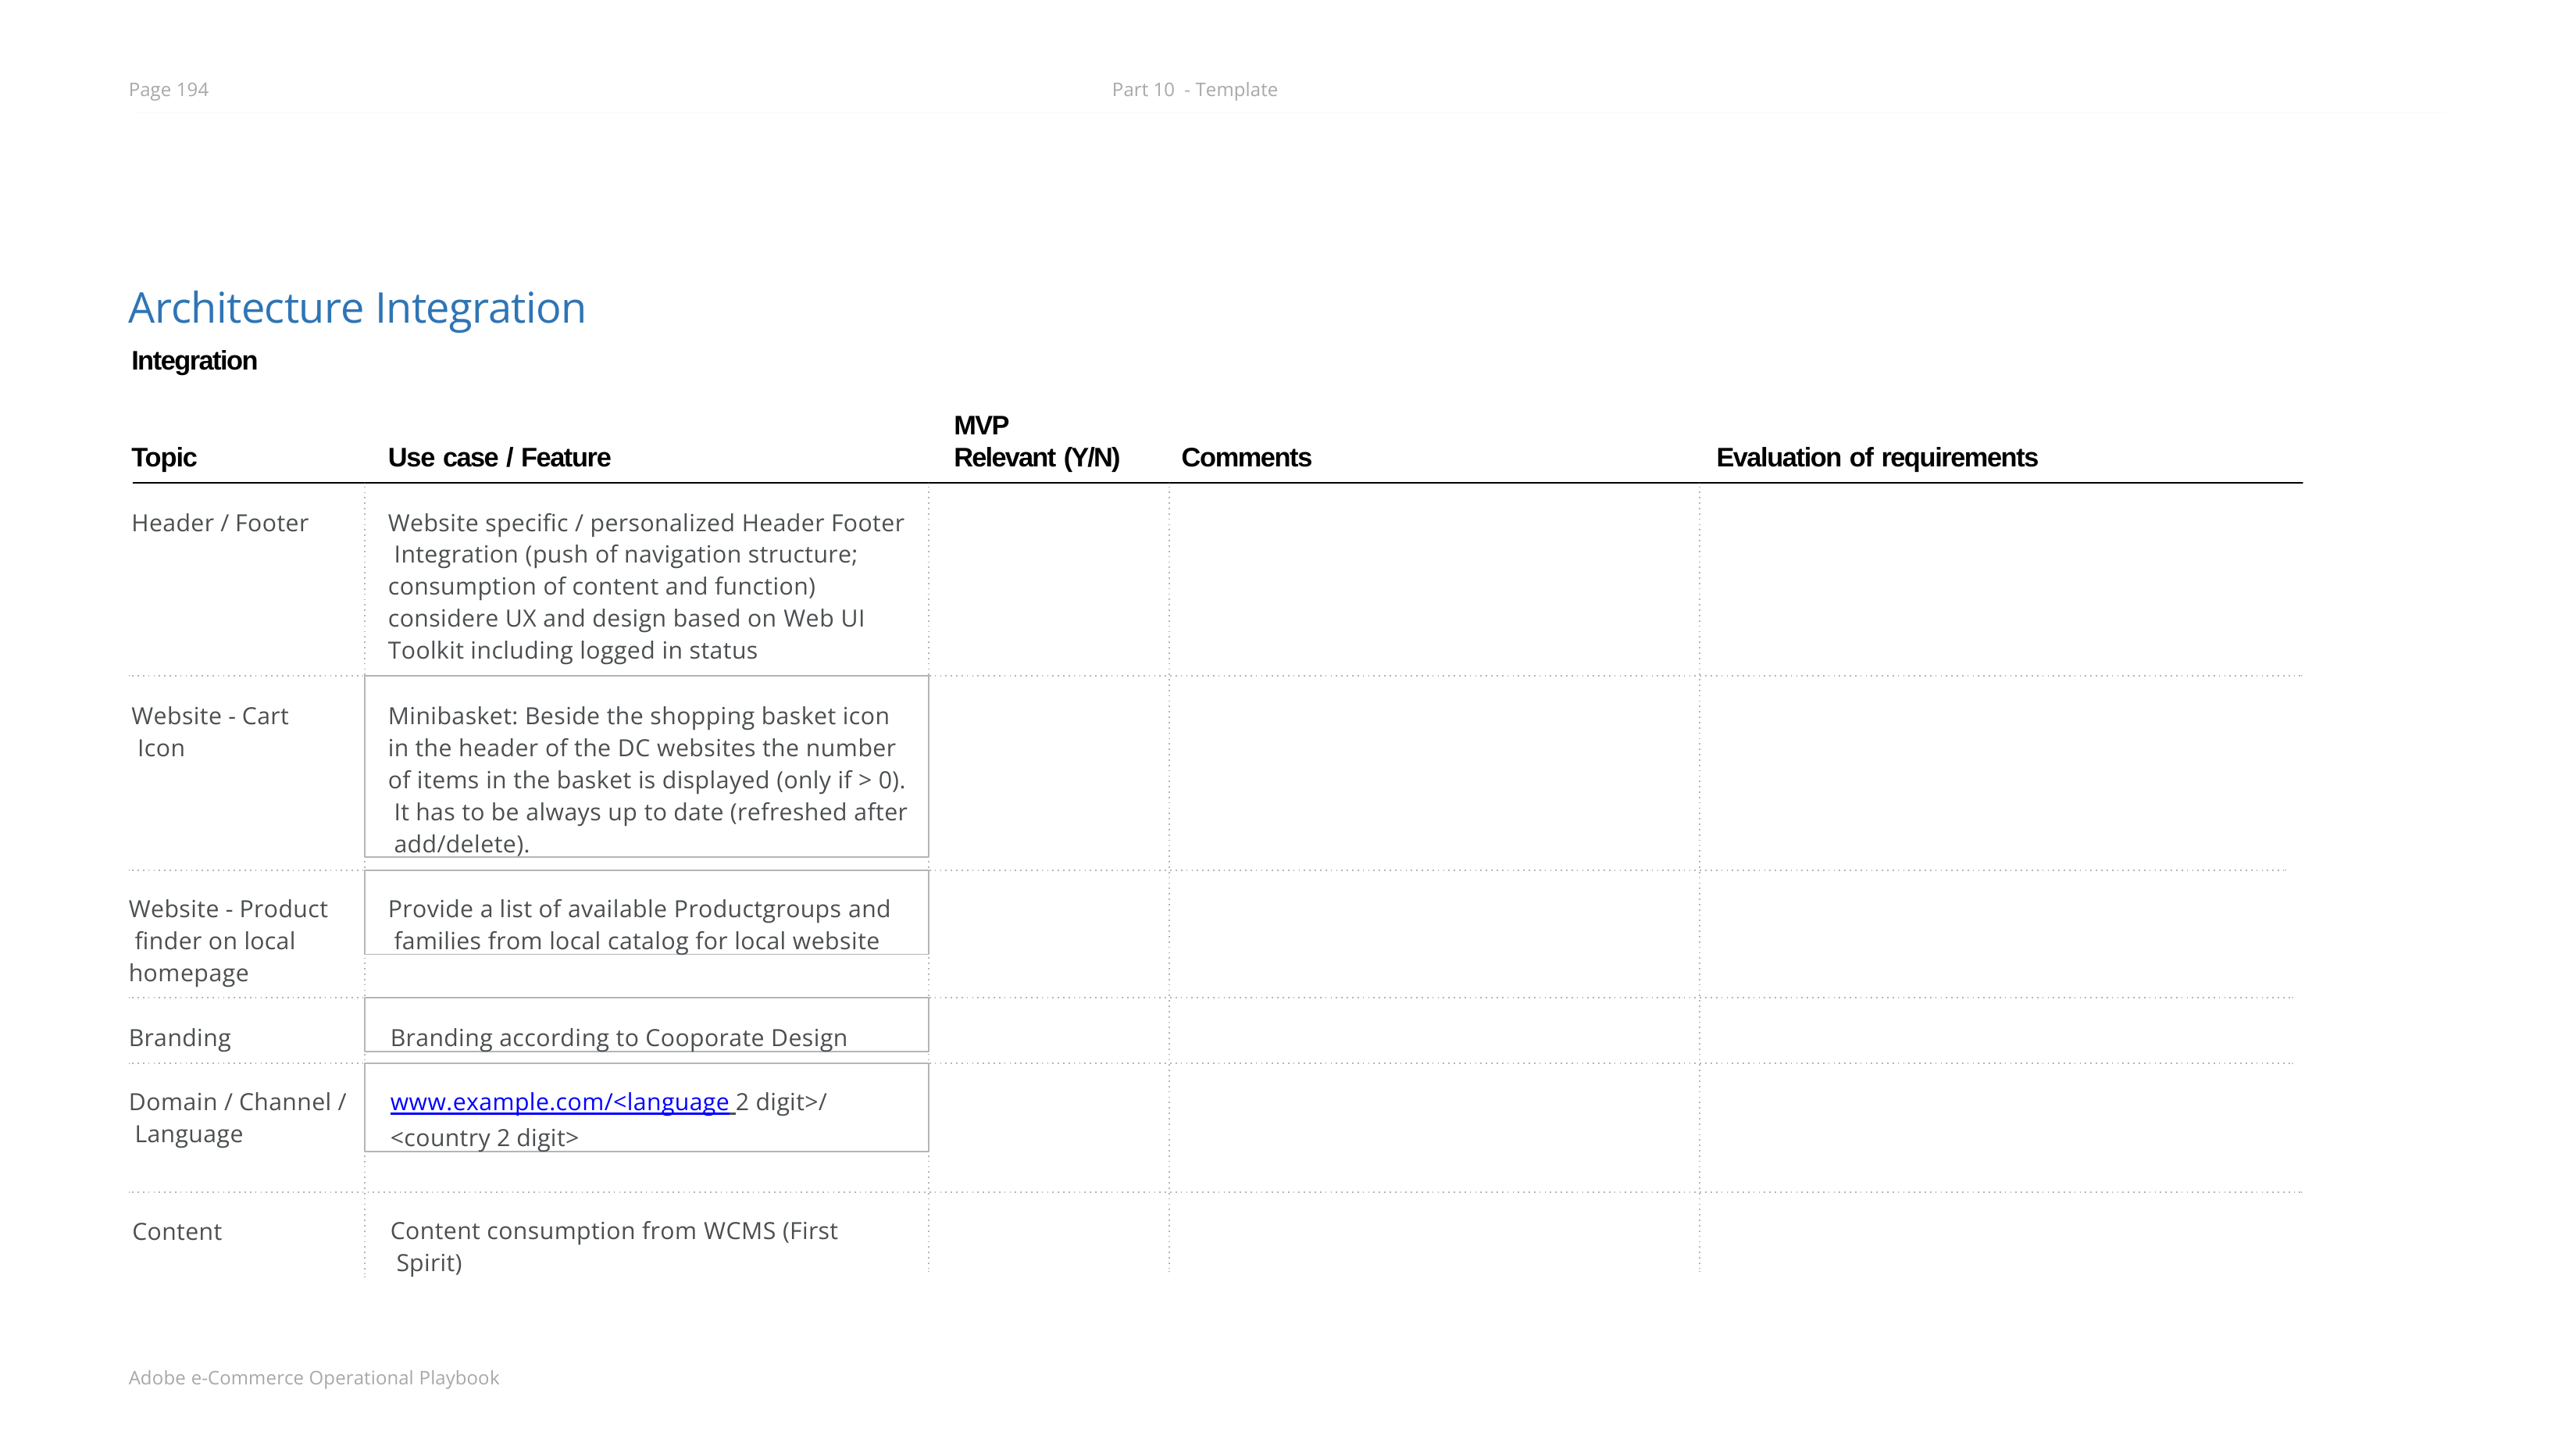

Page 194
Part 10 - Template
# Architecture Integration
Integration
MVP
Relevant (Y/N)
Topic
Use case / Feature
Comments
Evaluation of requirements

Website specific / personalized Header Footer  Integration (push of navigation structure;  consumption of content and function)  considere UX and design based on Web UI  Toolkit including logged in status
Header / Footer

Minibasket: Beside the shopping basket icon  in the header of the DC websites the number  of items in the basket is displayed (only if > 0).  It has to be always up to date (refreshed after  add/delete).
Website - Cart  Icon
Provide a list of available Productgroups and  families from local catalog for local website
Website - Product  finder on local  homepage
Branding according to Cooporate Design
Branding
www.example.com/<language 2 digit>/
<country 2 digit>
Domain / Channel /  Language
Content consumption from WCMS (First  Spirit)
Content
Adobe e-Commerce Operational Playbook